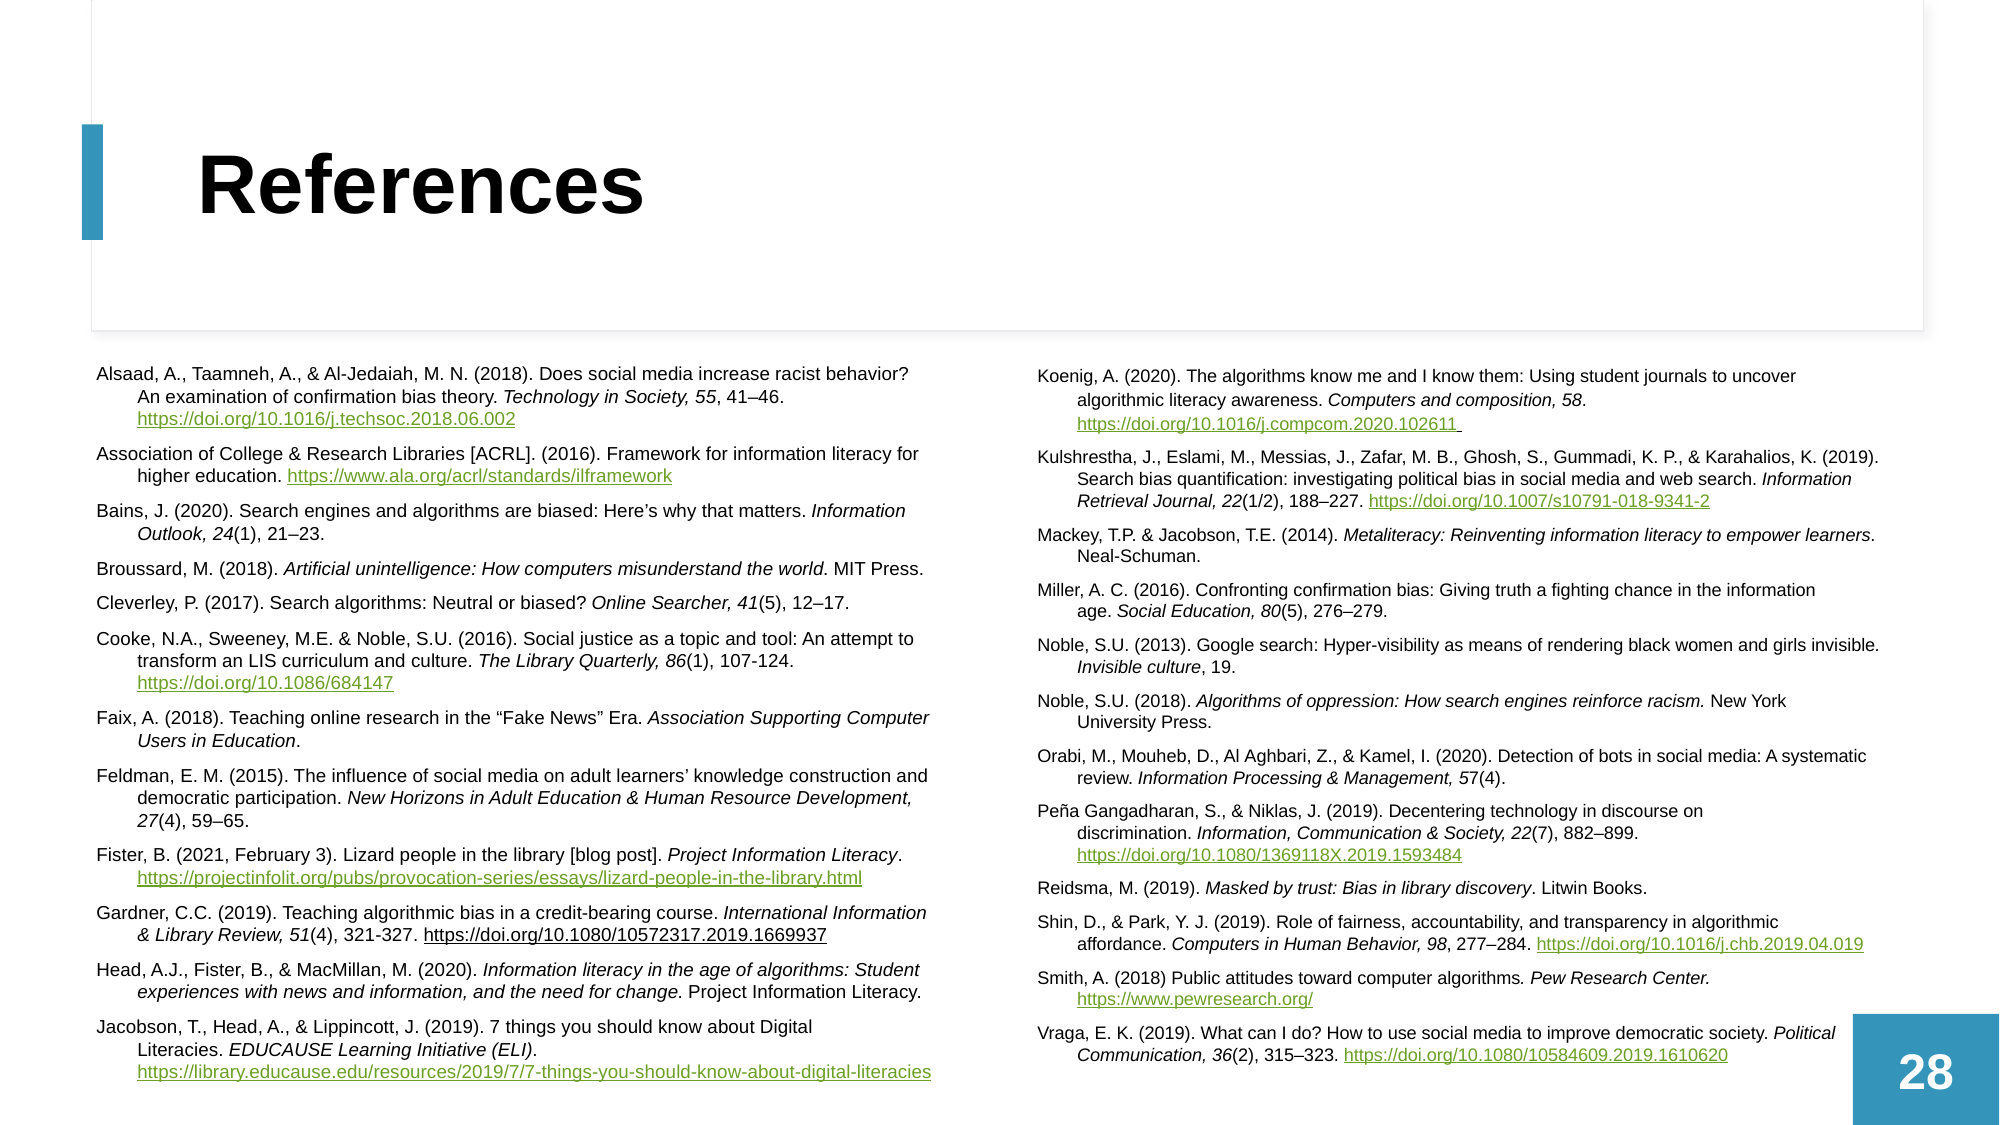

# References

Alsaad, A., Taamneh, A., & Al-Jedaiah, M. N. (2018). Does social media increase racist behavior? An examination of confirmation bias theory. Technology in Society, 55, 41–46. https://doi.org/10.1016/j.techsoc.2018.06.002
Association of College & Research Libraries [ACRL]. (2016). Framework for information literacy for higher education. https://www.ala.org/acrl/standards/ilframework
Bains, J. (2020). Search engines and algorithms are biased: Here’s why that matters. Information Outlook, 24(1), 21–23.
Broussard, M. (2018). Artificial unintelligence: How computers misunderstand the world. MIT Press.
Cleverley, P. (2017). Search algorithms: Neutral or biased? Online Searcher, 41(5), 12–17.
Cooke, N.A., Sweeney, M.E. & Noble, S.U. (2016). Social justice as a topic and tool: An attempt to transform an LIS curriculum and culture. The Library Quarterly, 86(1), 107-124. https://doi.org/10.1086/684147
Faix, A. (2018). Teaching online research in the “Fake News” Era. Association Supporting Computer Users in Education.
Feldman, E. M. (2015). The influence of social media on adult learners’ knowledge construction and democratic participation. New Horizons in Adult Education & Human Resource Development, 27(4), 59–65.
Fister, B. (2021, February 3). Lizard people in the library [blog post]. Project Information Literacy. https://projectinfolit.org/pubs/provocation-series/essays/lizard-people-in-the-library.html
Gardner, C.C. (2019). Teaching algorithmic bias in a credit-bearing course. International Information & Library Review, 51(4), 321-327. https://doi.org/10.1080/10572317.2019.1669937
Head, A.J., Fister, B., & MacMillan, M. (2020). Information literacy in the age of algorithms: Student experiences with news and information, and the need for change. Project Information Literacy.
Jacobson, T., Head, A., & Lippincott, J. (2019). 7 things you should know about Digital Literacies. EDUCAUSE Learning Initiative (ELI). https://library.educause.edu/resources/2019/7/7-things-you-should-know-about-digital-literacies
Koenig, A. (2020). The algorithms know me and I know them: Using student journals to uncover algorithmic literacy awareness. Computers and composition, 58. https://doi.org/10.1016/j.compcom.2020.102611
Kulshrestha, J., Eslami, M., Messias, J., Zafar, M. B., Ghosh, S., Gummadi, K. P., & Karahalios, K. (2019). Search bias quantification: investigating political bias in social media and web search. Information Retrieval Journal, 22(1/2), 188–227. https://doi.org/10.1007/s10791-018-9341-2
Mackey, T.P. & Jacobson, T.E. (2014). Metaliteracy: Reinventing information literacy to empower learners. Neal-Schuman.
Miller, A. C. (2016). Confronting confirmation bias: Giving truth a fighting chance in the information age. Social Education, 80(5), 276–279.
Noble, S.U. (2013). Google search: Hyper-visibility as means of rendering black women and girls invisible. Invisible culture, 19.
Noble, S.U. (2018). Algorithms of oppression: How search engines reinforce racism. New York University Press.
Orabi, M., Mouheb, D., Al Aghbari, Z., & Kamel, I. (2020). Detection of bots in social media: A systematic review. Information Processing & Management, 57(4).
Peña Gangadharan, S., & Niklas, J. (2019). Decentering technology in discourse on discrimination. Information, Communication & Society, 22(7), 882–899. https://doi.org/10.1080/1369118X.2019.1593484
Reidsma, M. (2019). Masked by trust: Bias in library discovery. Litwin Books.
Shin, D., & Park, Y. J. (2019). Role of fairness, accountability, and transparency in algorithmic affordance. Computers in Human Behavior, 98, 277–284. https://doi.org/10.1016/j.chb.2019.04.019
Smith, A. (2018) Public attitudes toward computer algorithms. Pew Research Center. https://www.pewresearch.org/
Vraga, E. K. (2019). What can I do? How to use social media to improve democratic society. Political Communication, 36(2), 315–323. https://doi.org/10.1080/10584609.2019.1610620

28